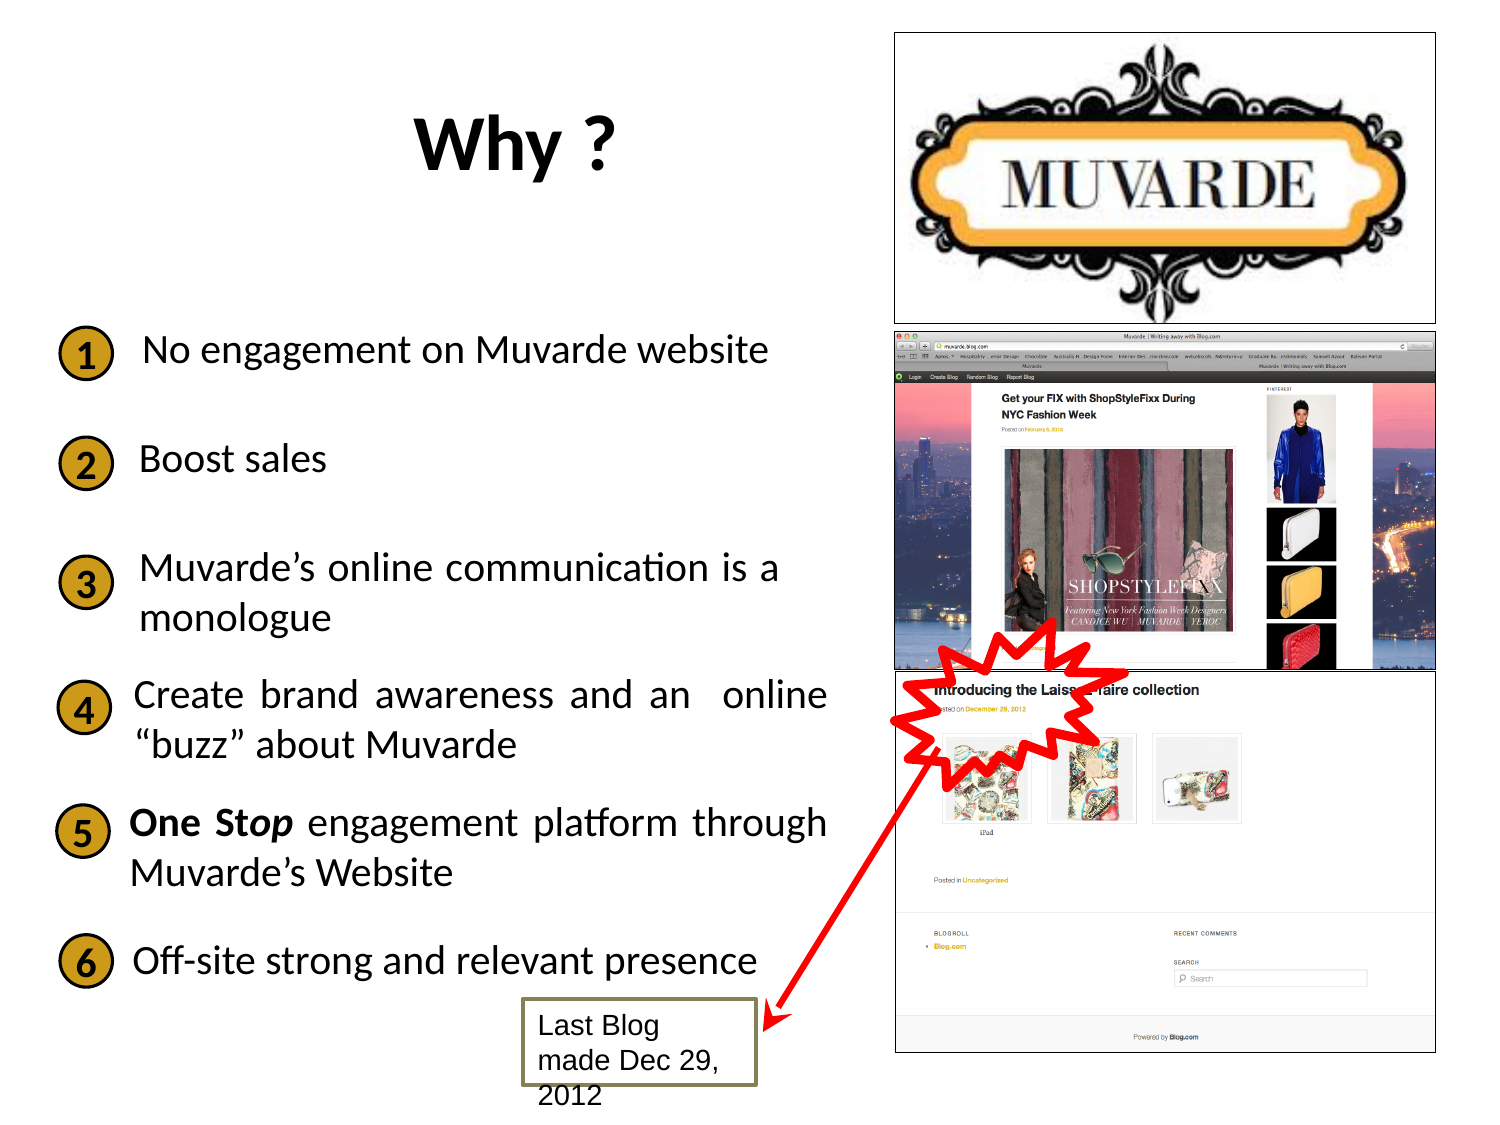

# Why ?
No engagement on Muvarde website
1

Boost sales
2
Muvarde’s online communication is a monologue
3

Create brand awareness and an  online “buzz” about Muvarde

4
One Stop engagement platform through Muvarde’s Website
5
Off-site strong and relevant presence
6
Last Blog made Dec 29, 2012
2